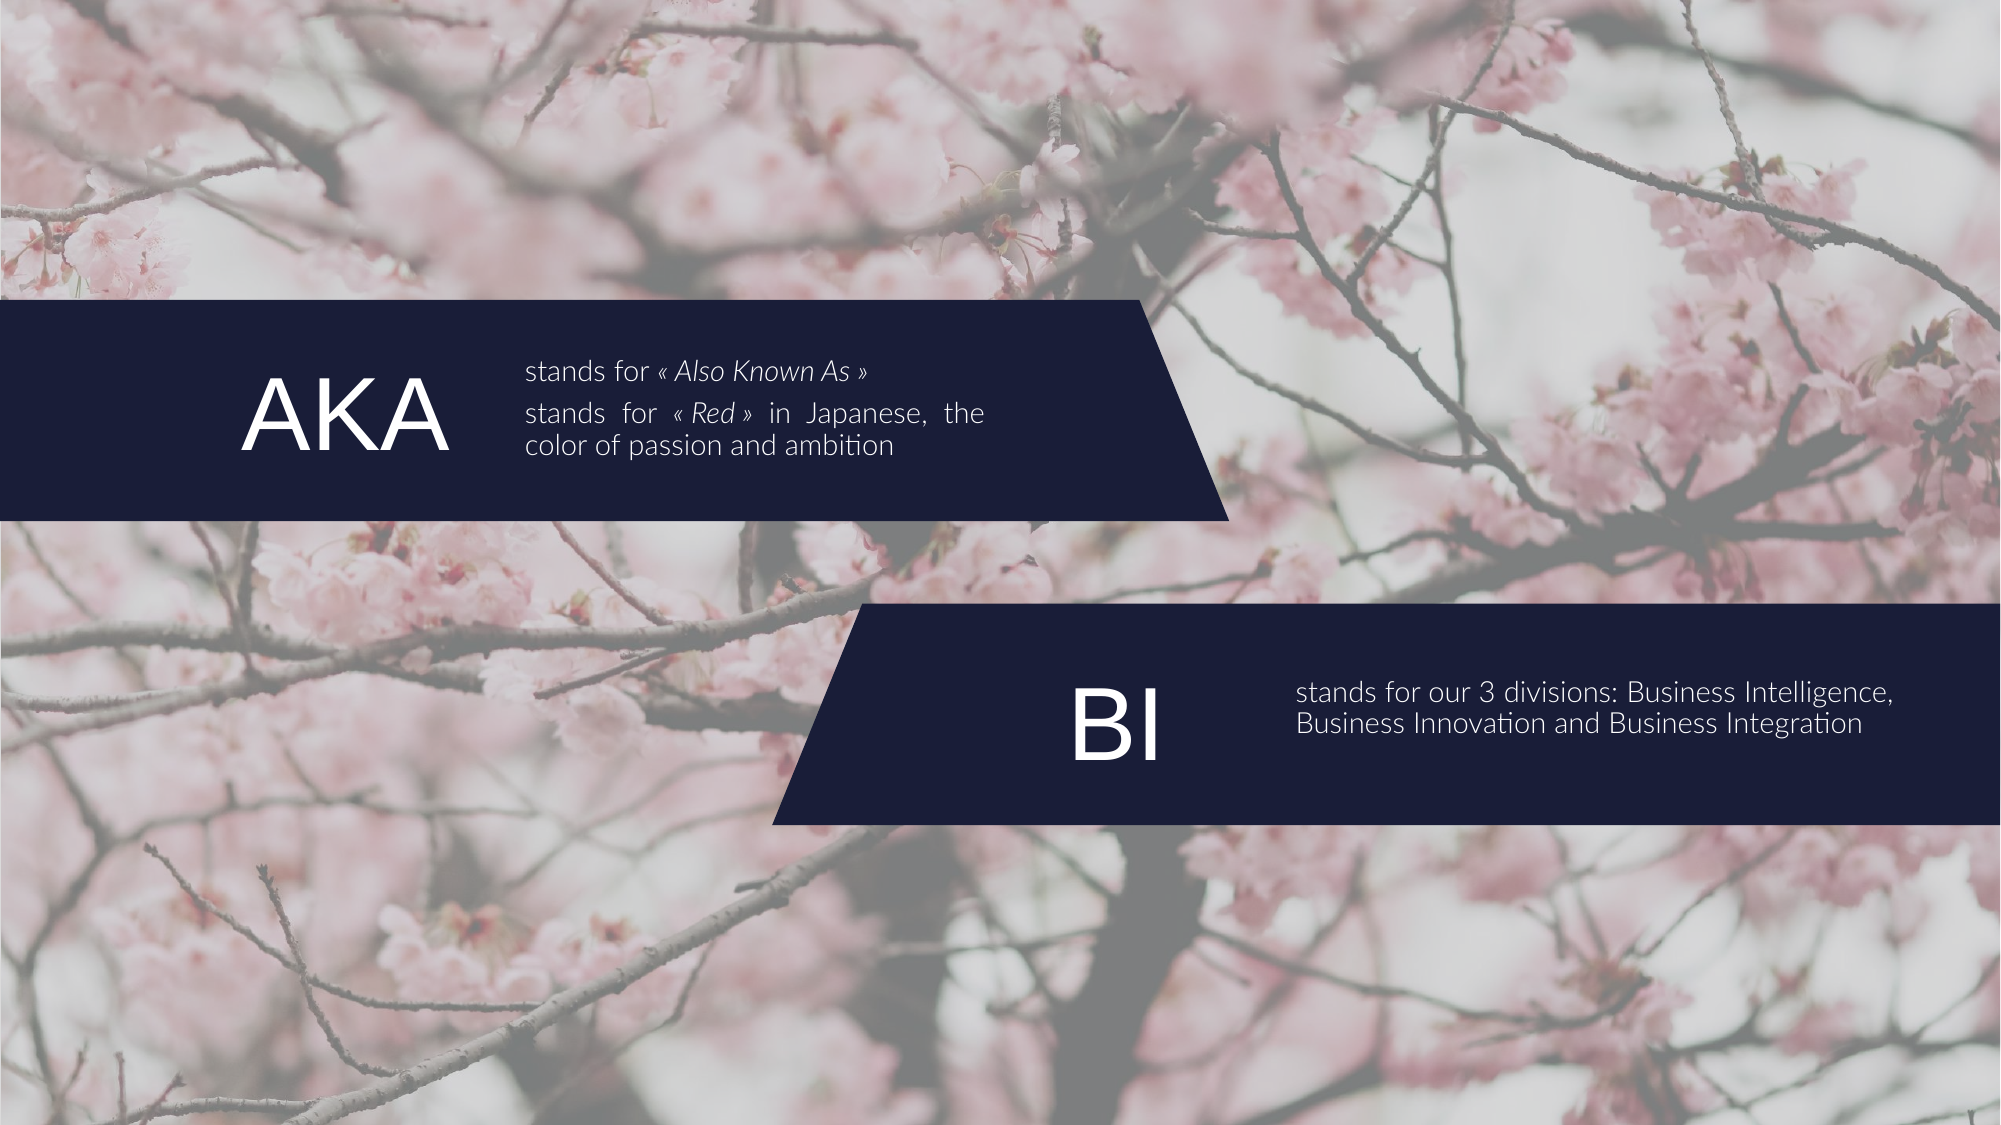

stands for « Also Known As »
stands for « Red » in Japanese, the color of passion and ambition
AKA
BI
stands for our 3 divisions: Business Intelligence, Business Innovation and Business Integration